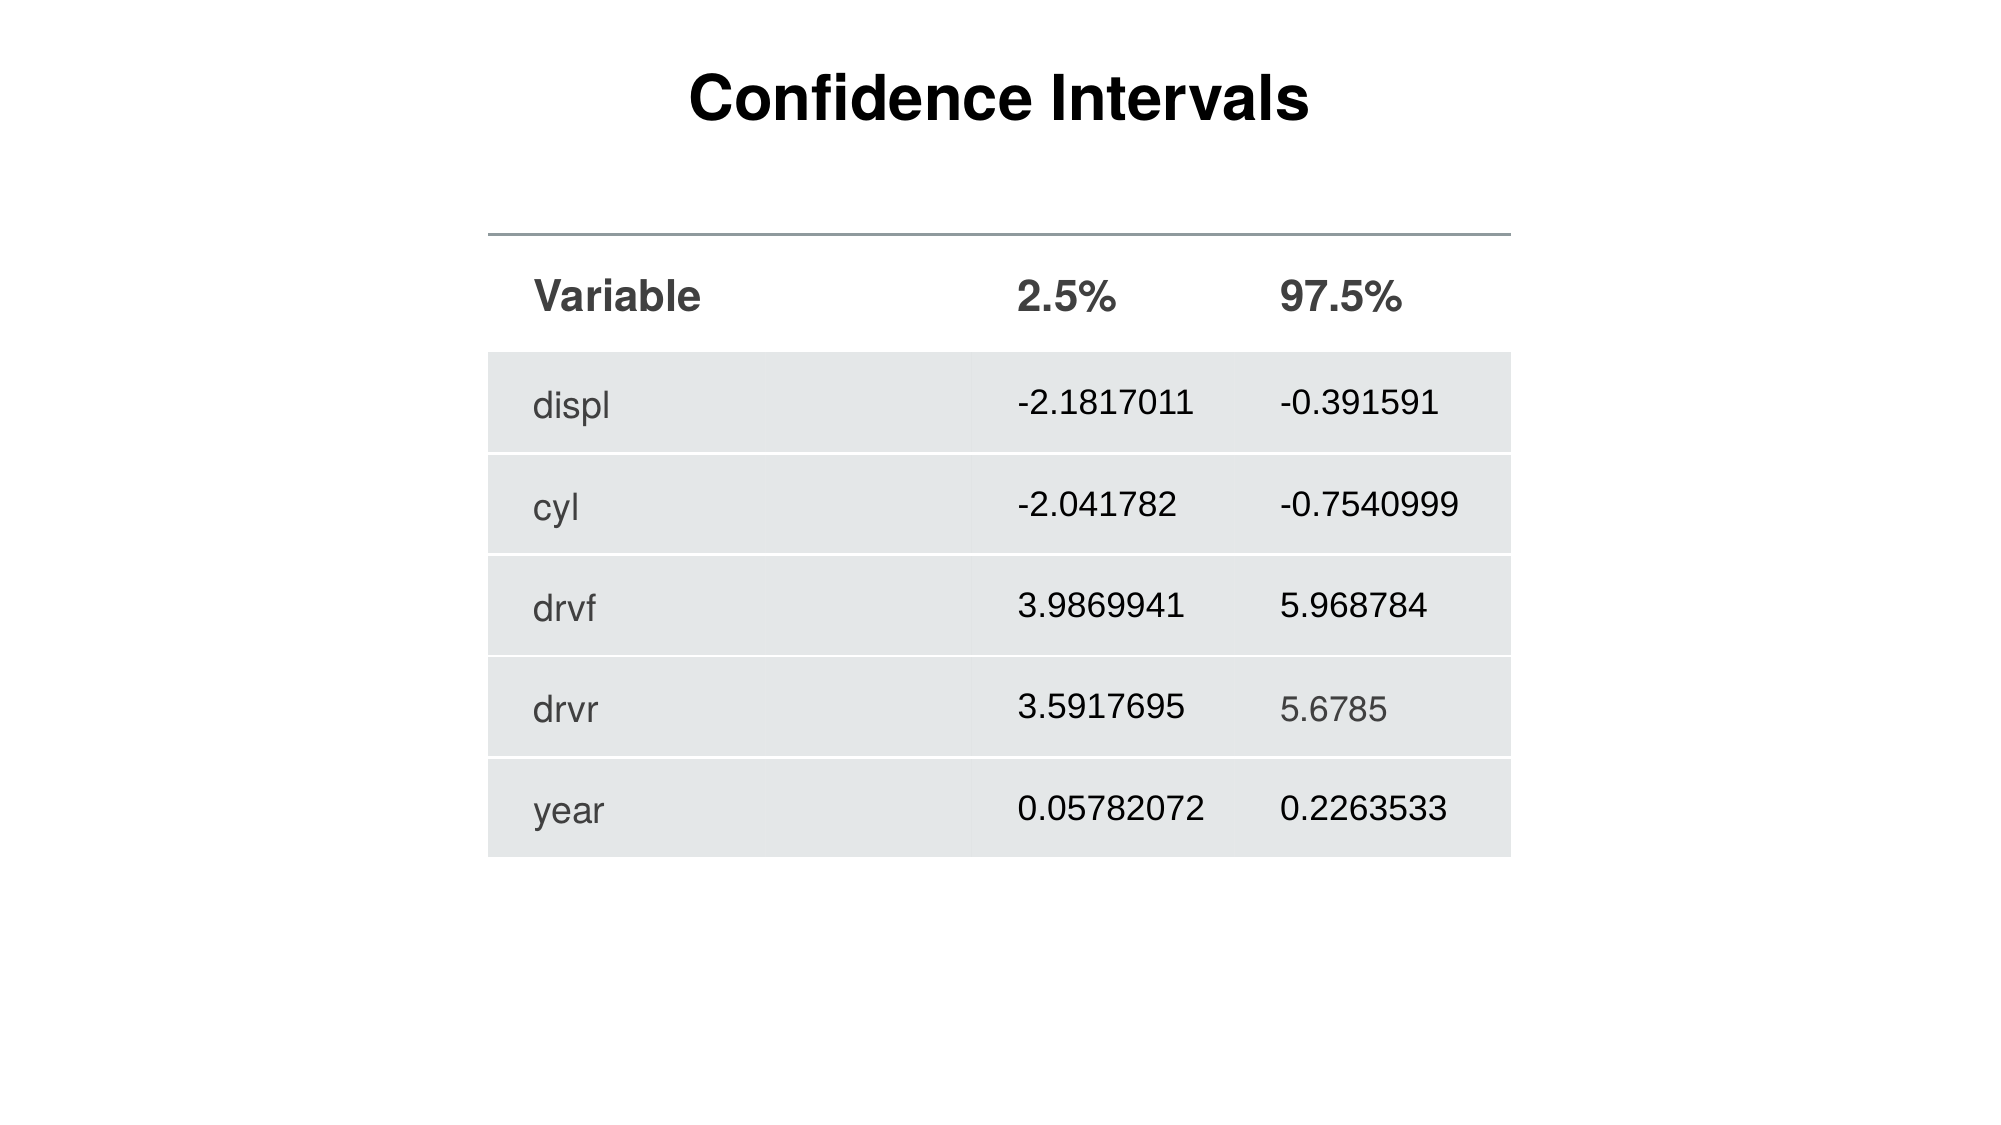

# Confidence Intervals
| Variable |  | 2.5% | 97.5% |
| --- | --- | --- | --- |
| displ |  | -2.1817011 | -0.391591 |
| cyl |  | -2.041782 | -0.7540999 |
| drvf |  | 3.9869941 | 5.968784 |
| drvr |  | 3.5917695 | 5.6785 |
| year |  | 0.05782072 | 0.2263533 |